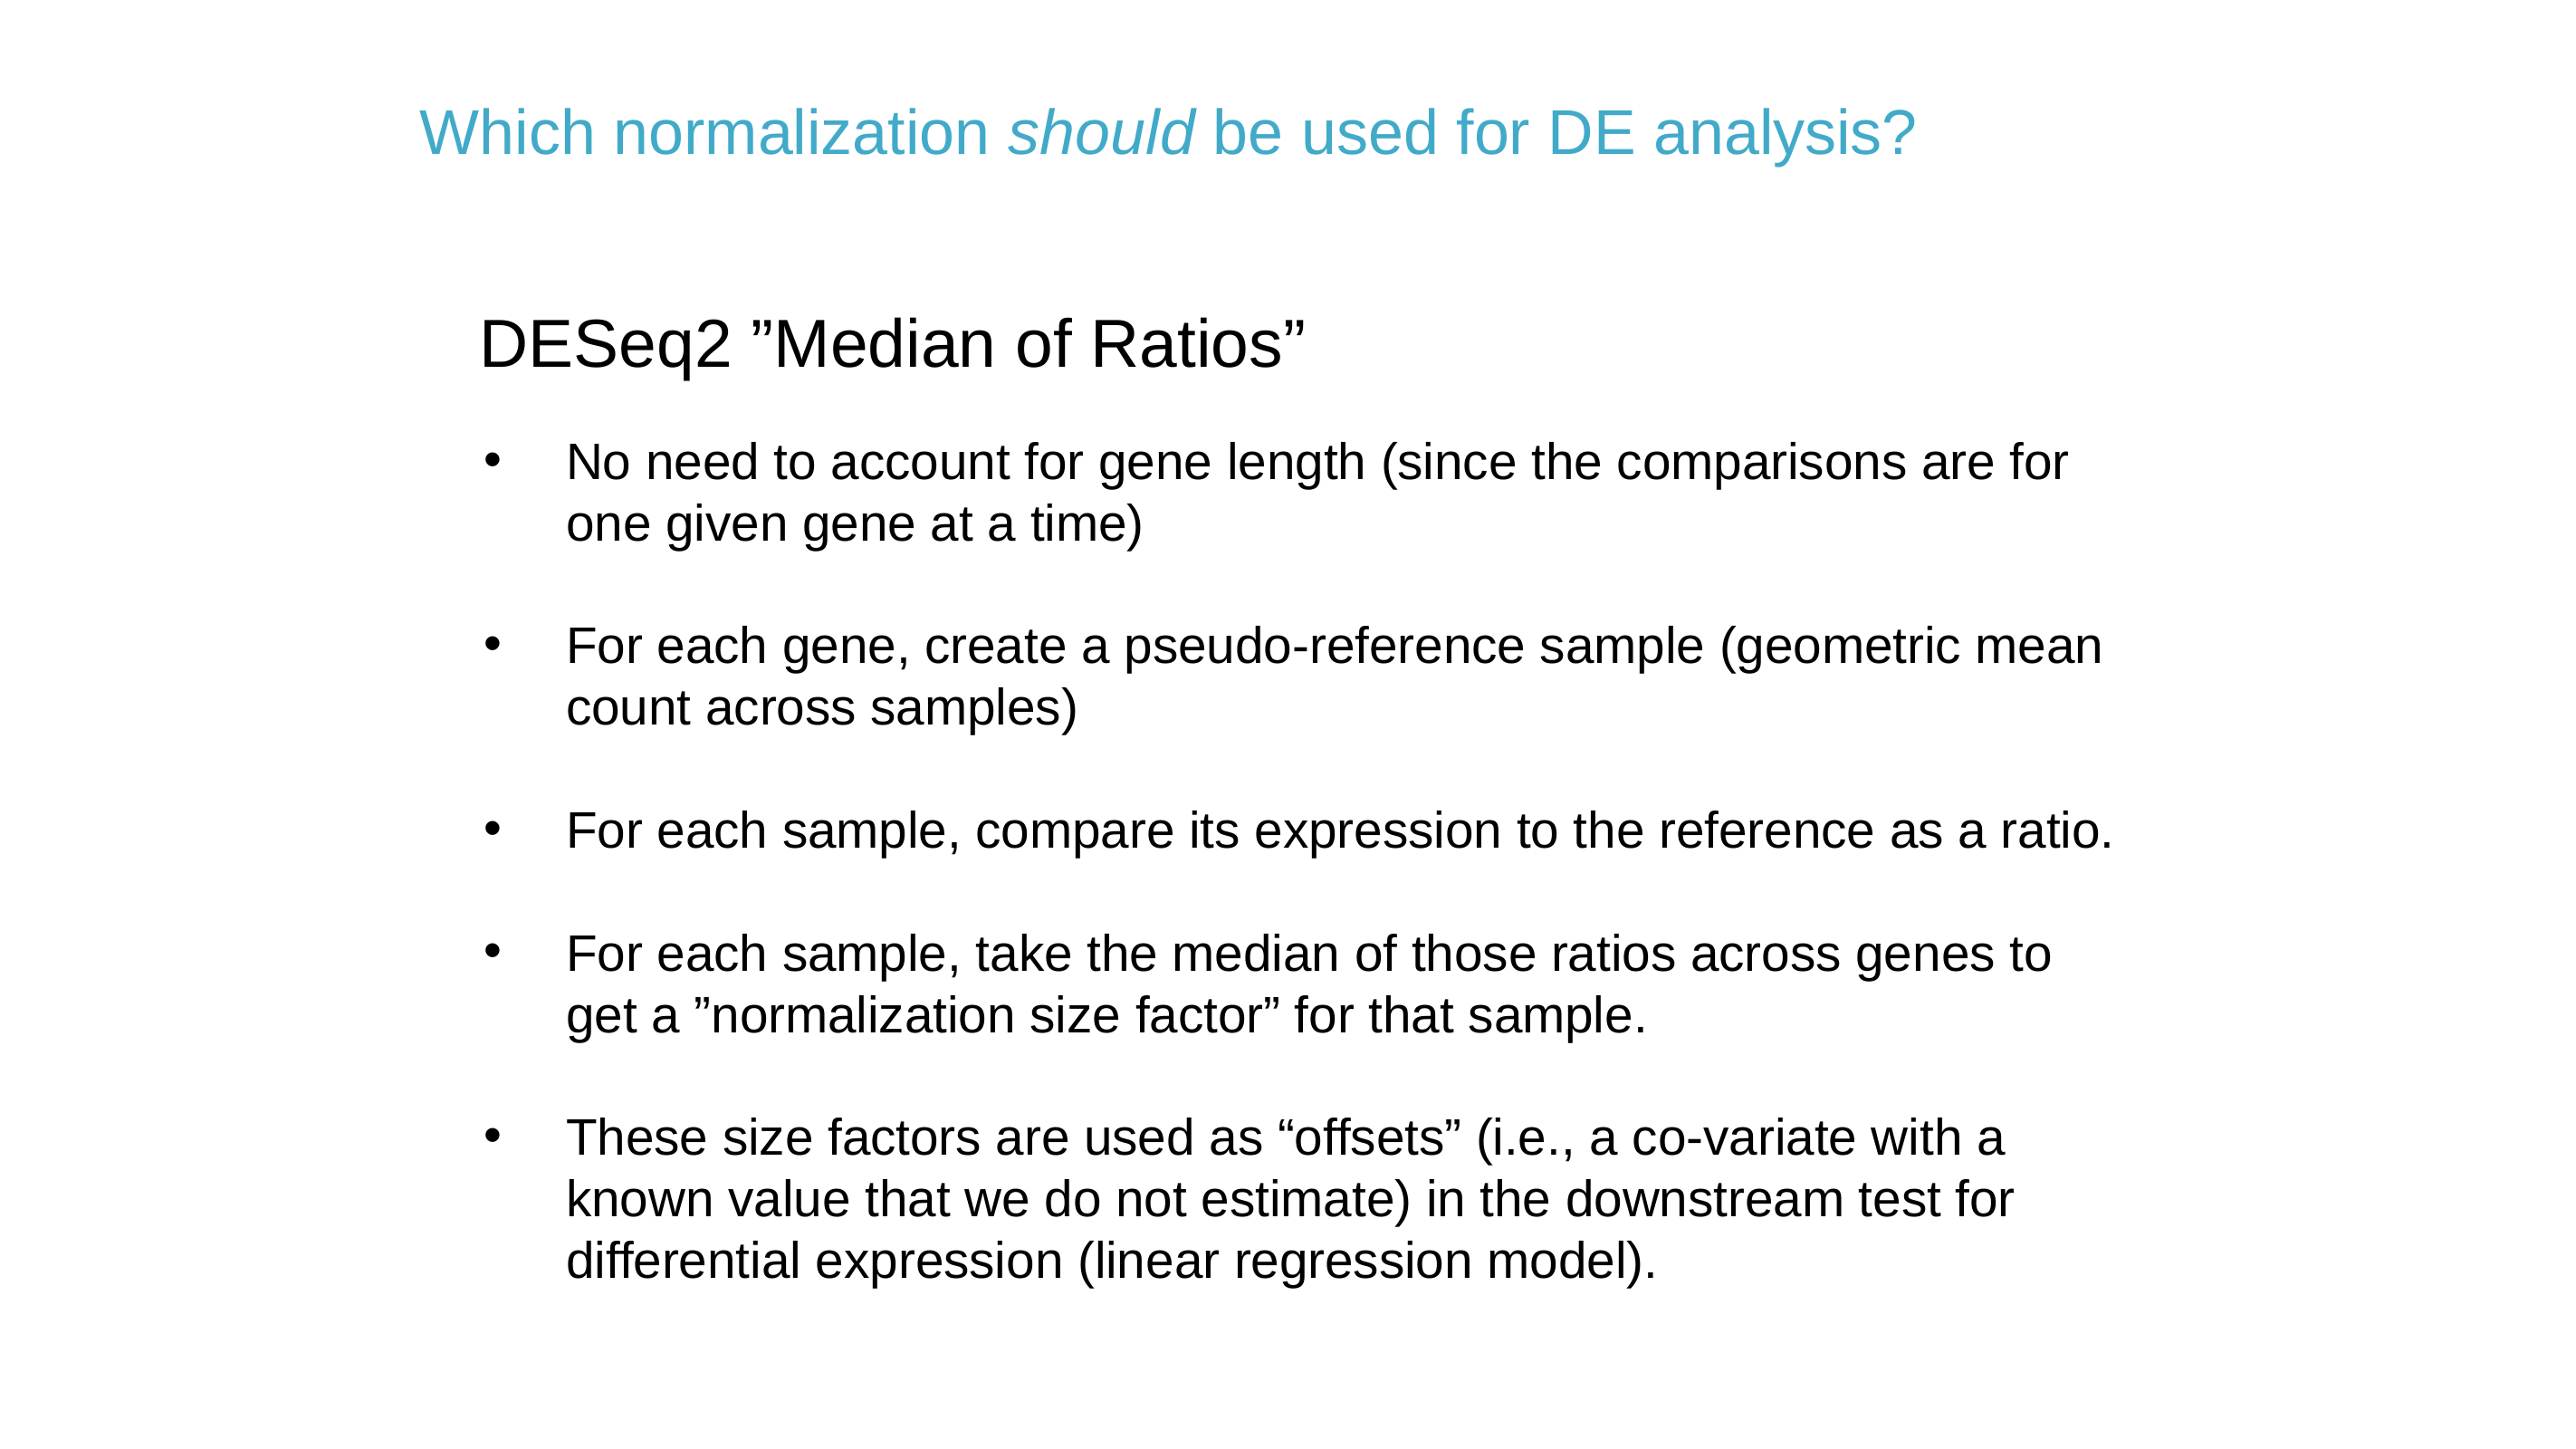

# Which normalization should be used for DE analysis?
DESeq2 ”Median of Ratios”
No need to account for gene length (since the comparisons are for one given gene at a time)

For each gene, create a pseudo-reference sample (geometric mean count across samples)

For each sample, compare its expression to the reference as a ratio.

For each sample, take the median of those ratios across genes to get a ”normalization size factor” for that sample.

These size factors are used as “offsets” (i.e., a co-variate with a known value that we do not estimate) in the downstream test for differential expression (linear regression model).